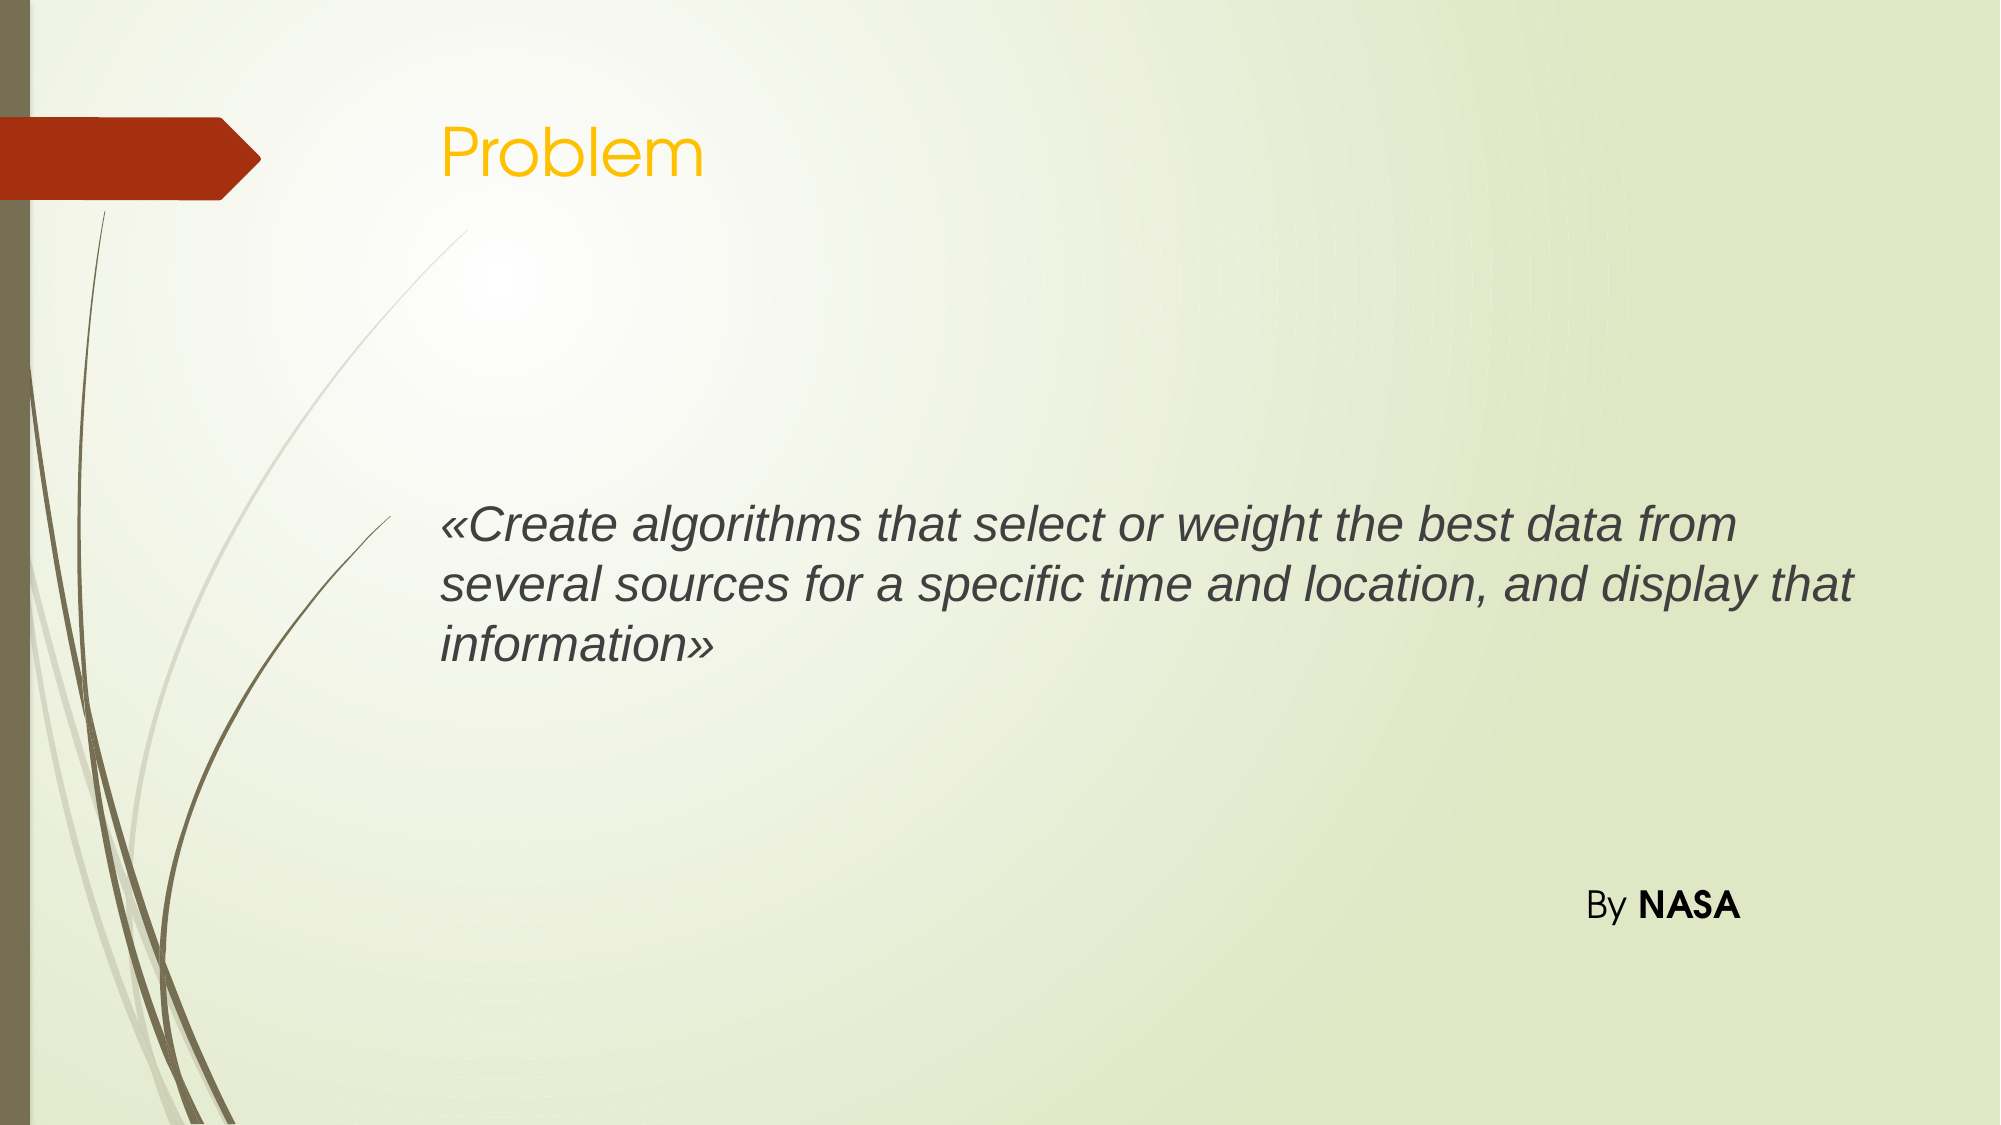

# Problem
«Create algorithms that select or weight the best data from several sources for a specific time and location, and display that information»
By NASA